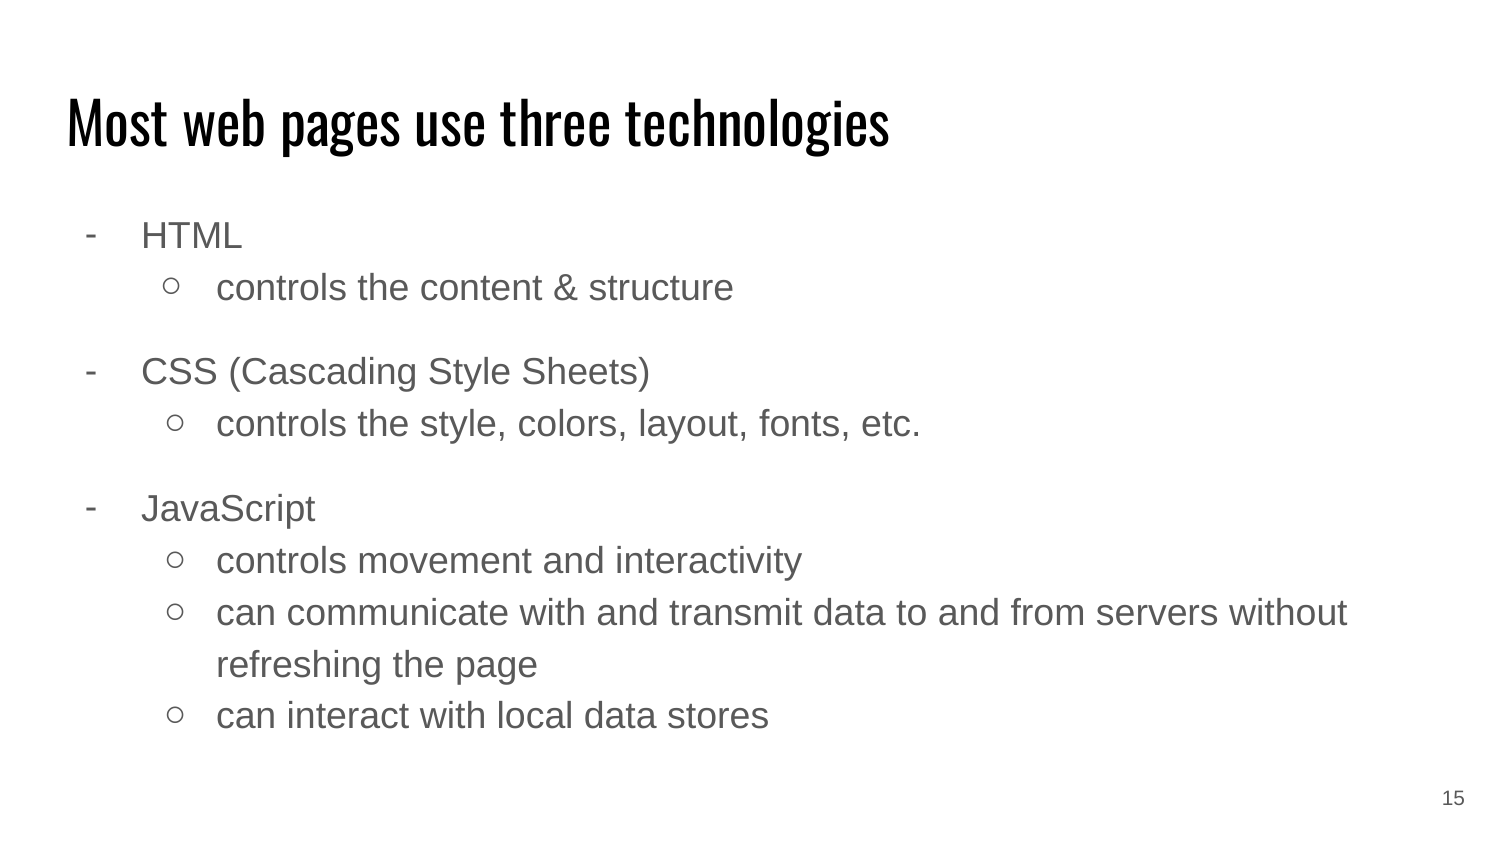

# Most web pages use three technologies
HTML
controls the content & structure
CSS (Cascading Style Sheets)
controls the style, colors, layout, fonts, etc.
JavaScript
controls movement and interactivity
can communicate with and transmit data to and from servers without refreshing the page
can interact with local data stores
15